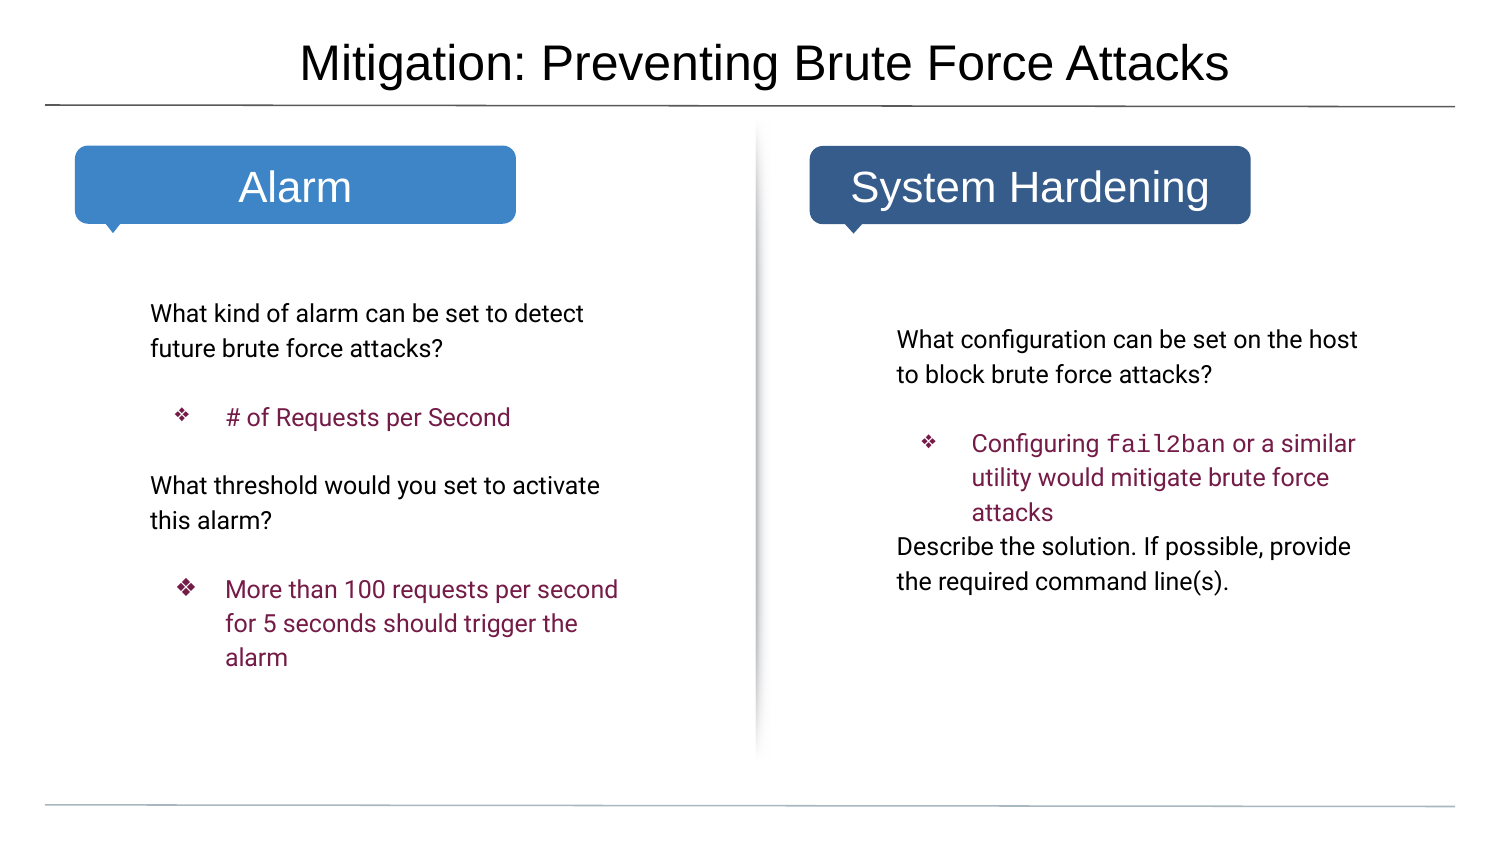

# Mitigation: Preventing Brute Force Attacks

What kind of alarm can be set to detect future brute force attacks?

# of Requests per Second

What threshold would you set to activate this alarm?

More than 100 requests per second for 5 seconds should trigger the alarm

What configuration can be set on the host to block brute force attacks?

Configuring fail2ban or a similar utility would mitigate brute force attacks
Describe the solution. If possible, provide the required command line(s).